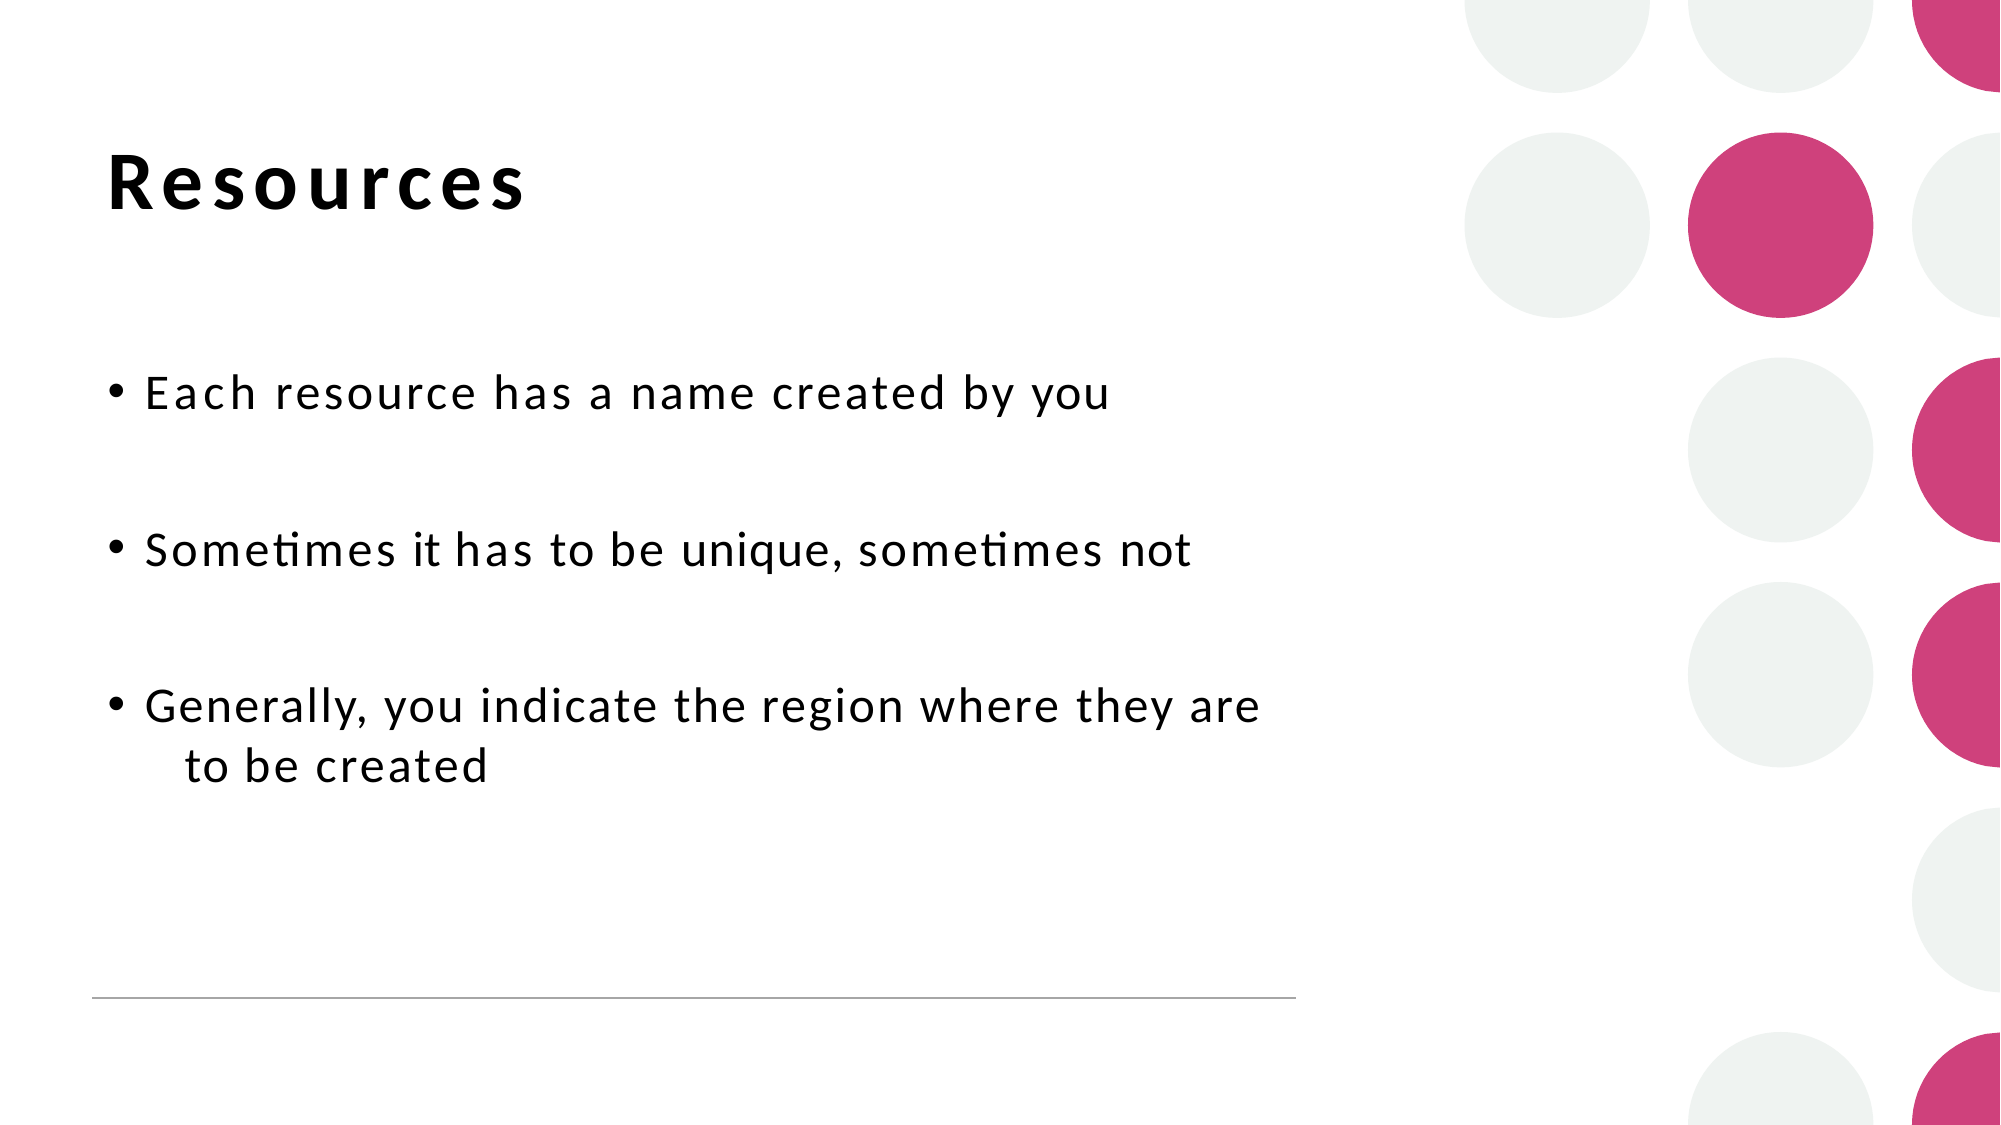

# Resources
Each resource has a name created by you

Sometimes it has to be unique, sometimes not

Generally, you indicate the region where they are 	to be created